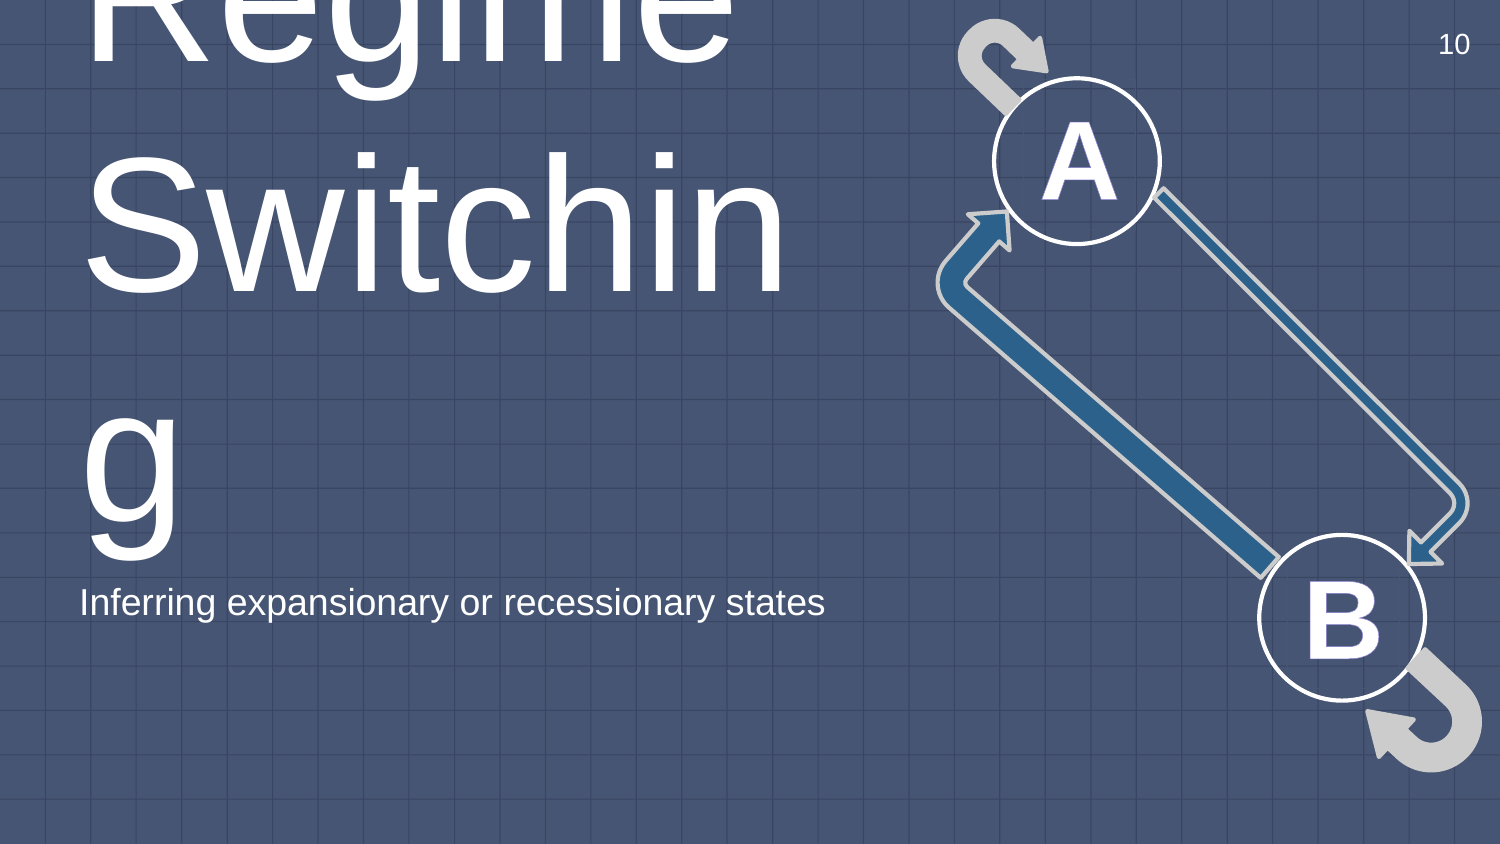

10

A

Regime
Switching

B
Inferring expansionary or recessionary states